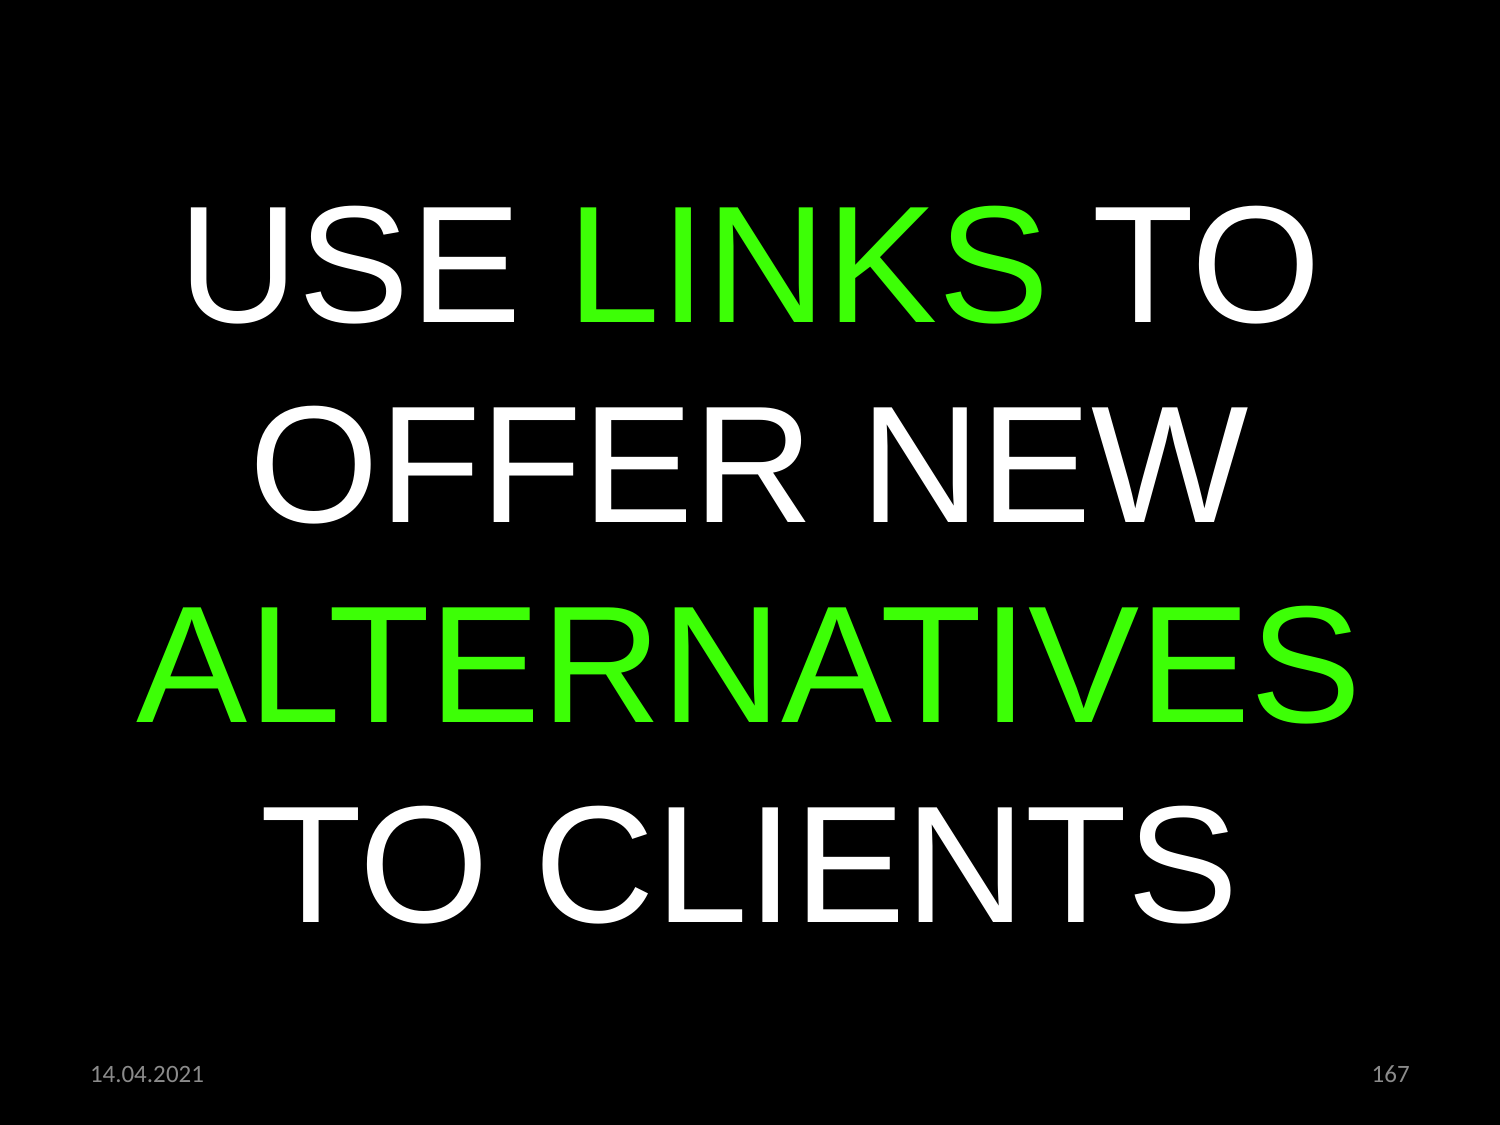

USE LINKS TO OFFER NEW ALTERNATIVES
TO CLIENTS
14.04.2021
167